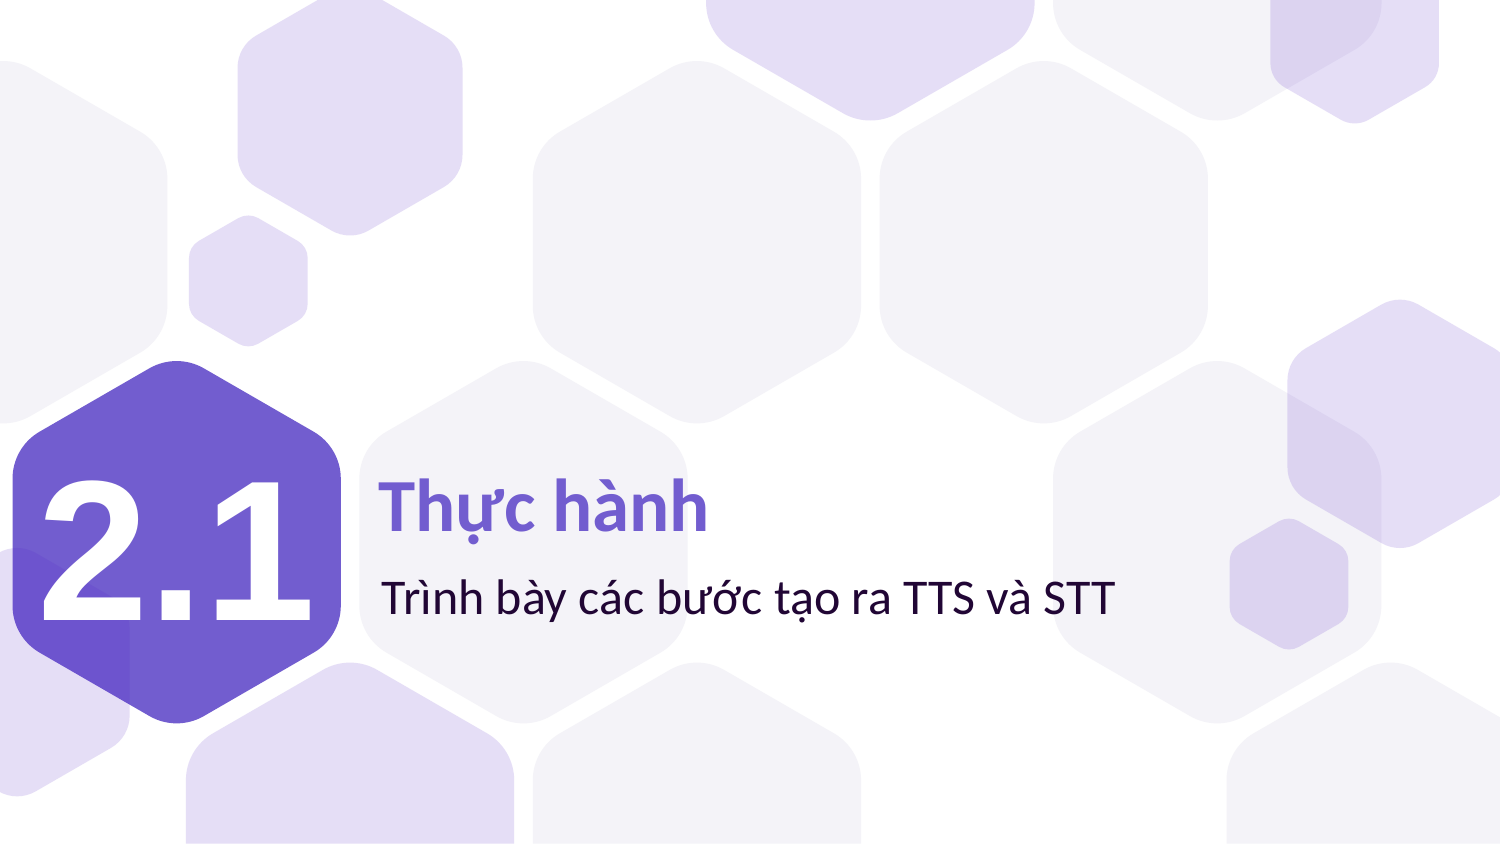

2.1
# Thực hành
Trình bày các bước tạo ra TTS và STT